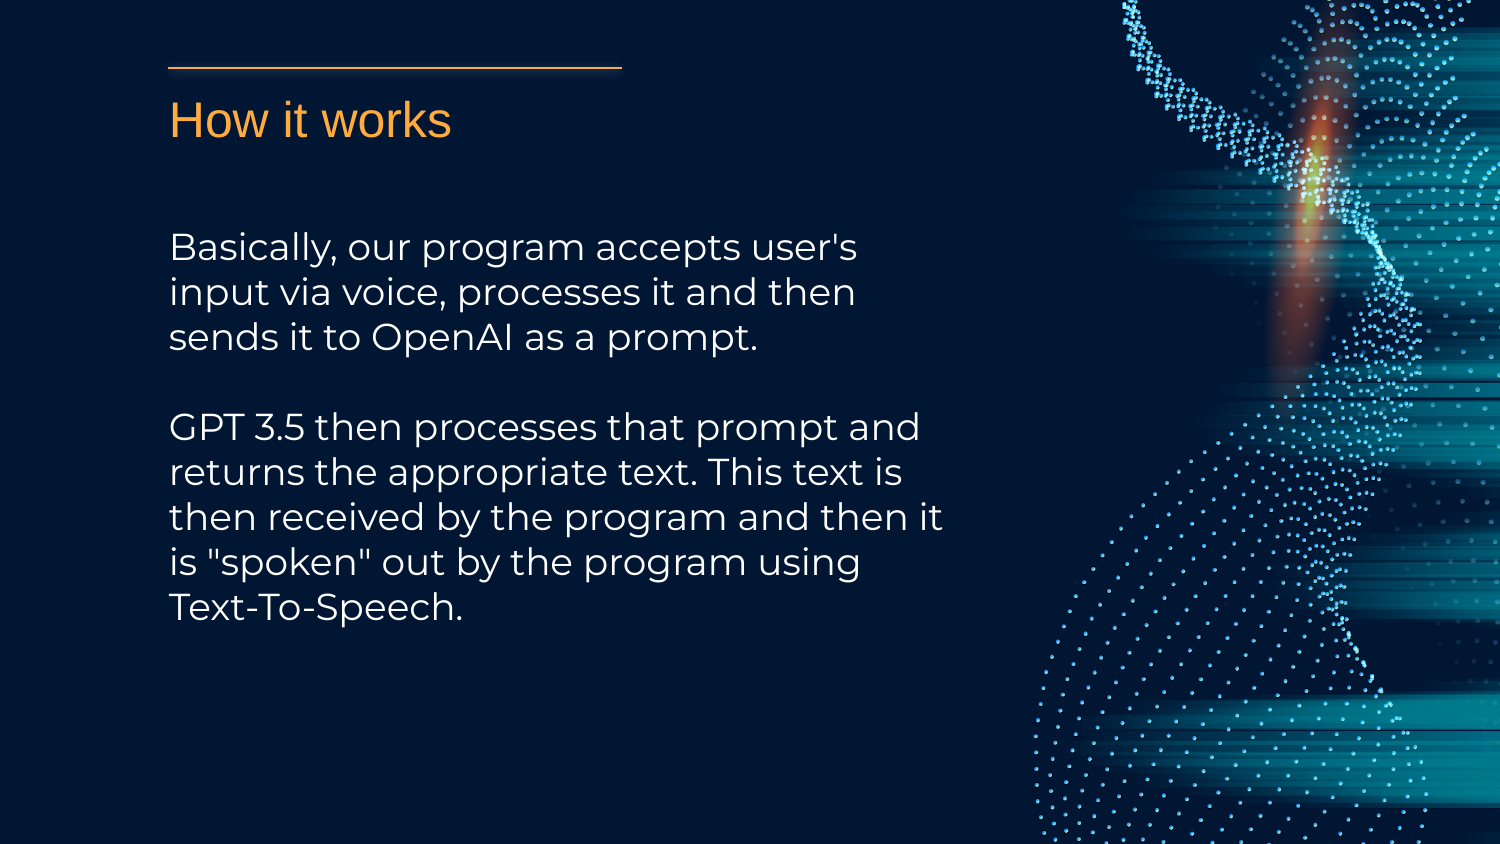

# How it works
Basically, our program accepts user's input via voice, processes it and then sends it to OpenAI as a prompt.

GPT 3.5 then processes that prompt and returns the appropriate text. This text is then received by the program and then it is "spoken" out by the program using Text-To-Speech.